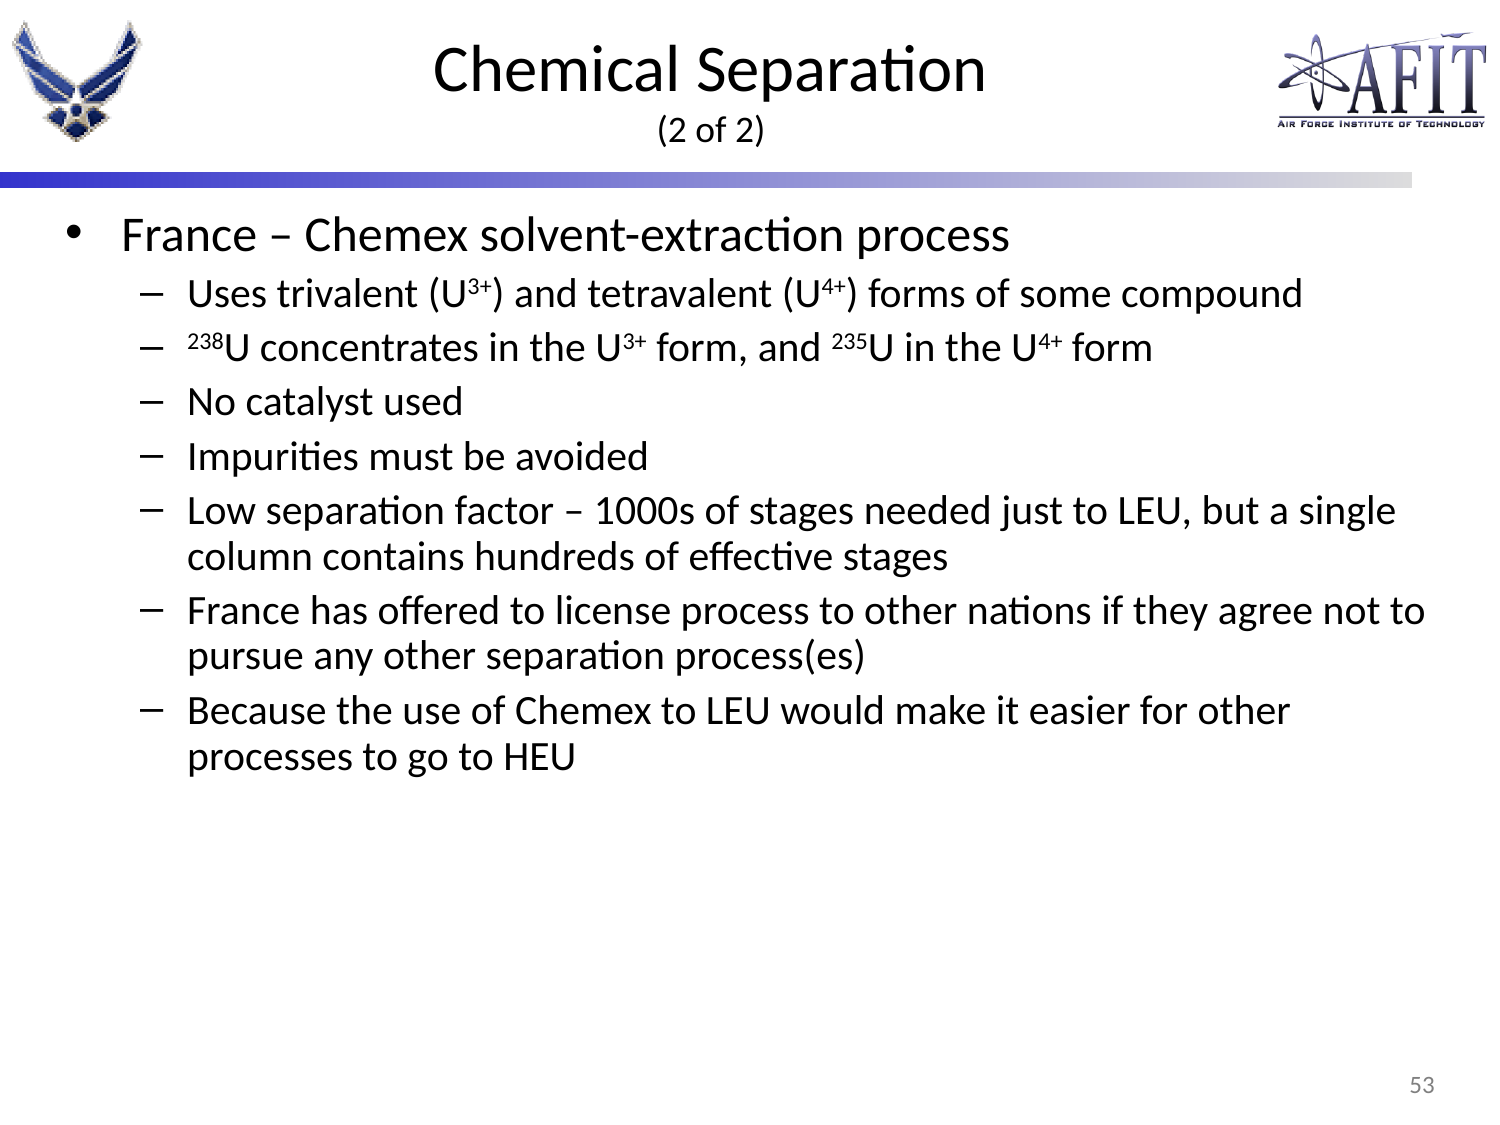

# Chemical Separation (2 of 2)
France – Chemex solvent-extraction process
Uses trivalent (U3+) and tetravalent (U4+) forms of some compound
238U concentrates in the U3+ form, and 235U in the U4+ form
No catalyst used
Impurities must be avoided
Low separation factor – 1000s of stages needed just to LEU, but a single column contains hundreds of effective stages
France has offered to license process to other nations if they agree not to pursue any other separation process(es)
Because the use of Chemex to LEU would make it easier for other processes to go to HEU
53